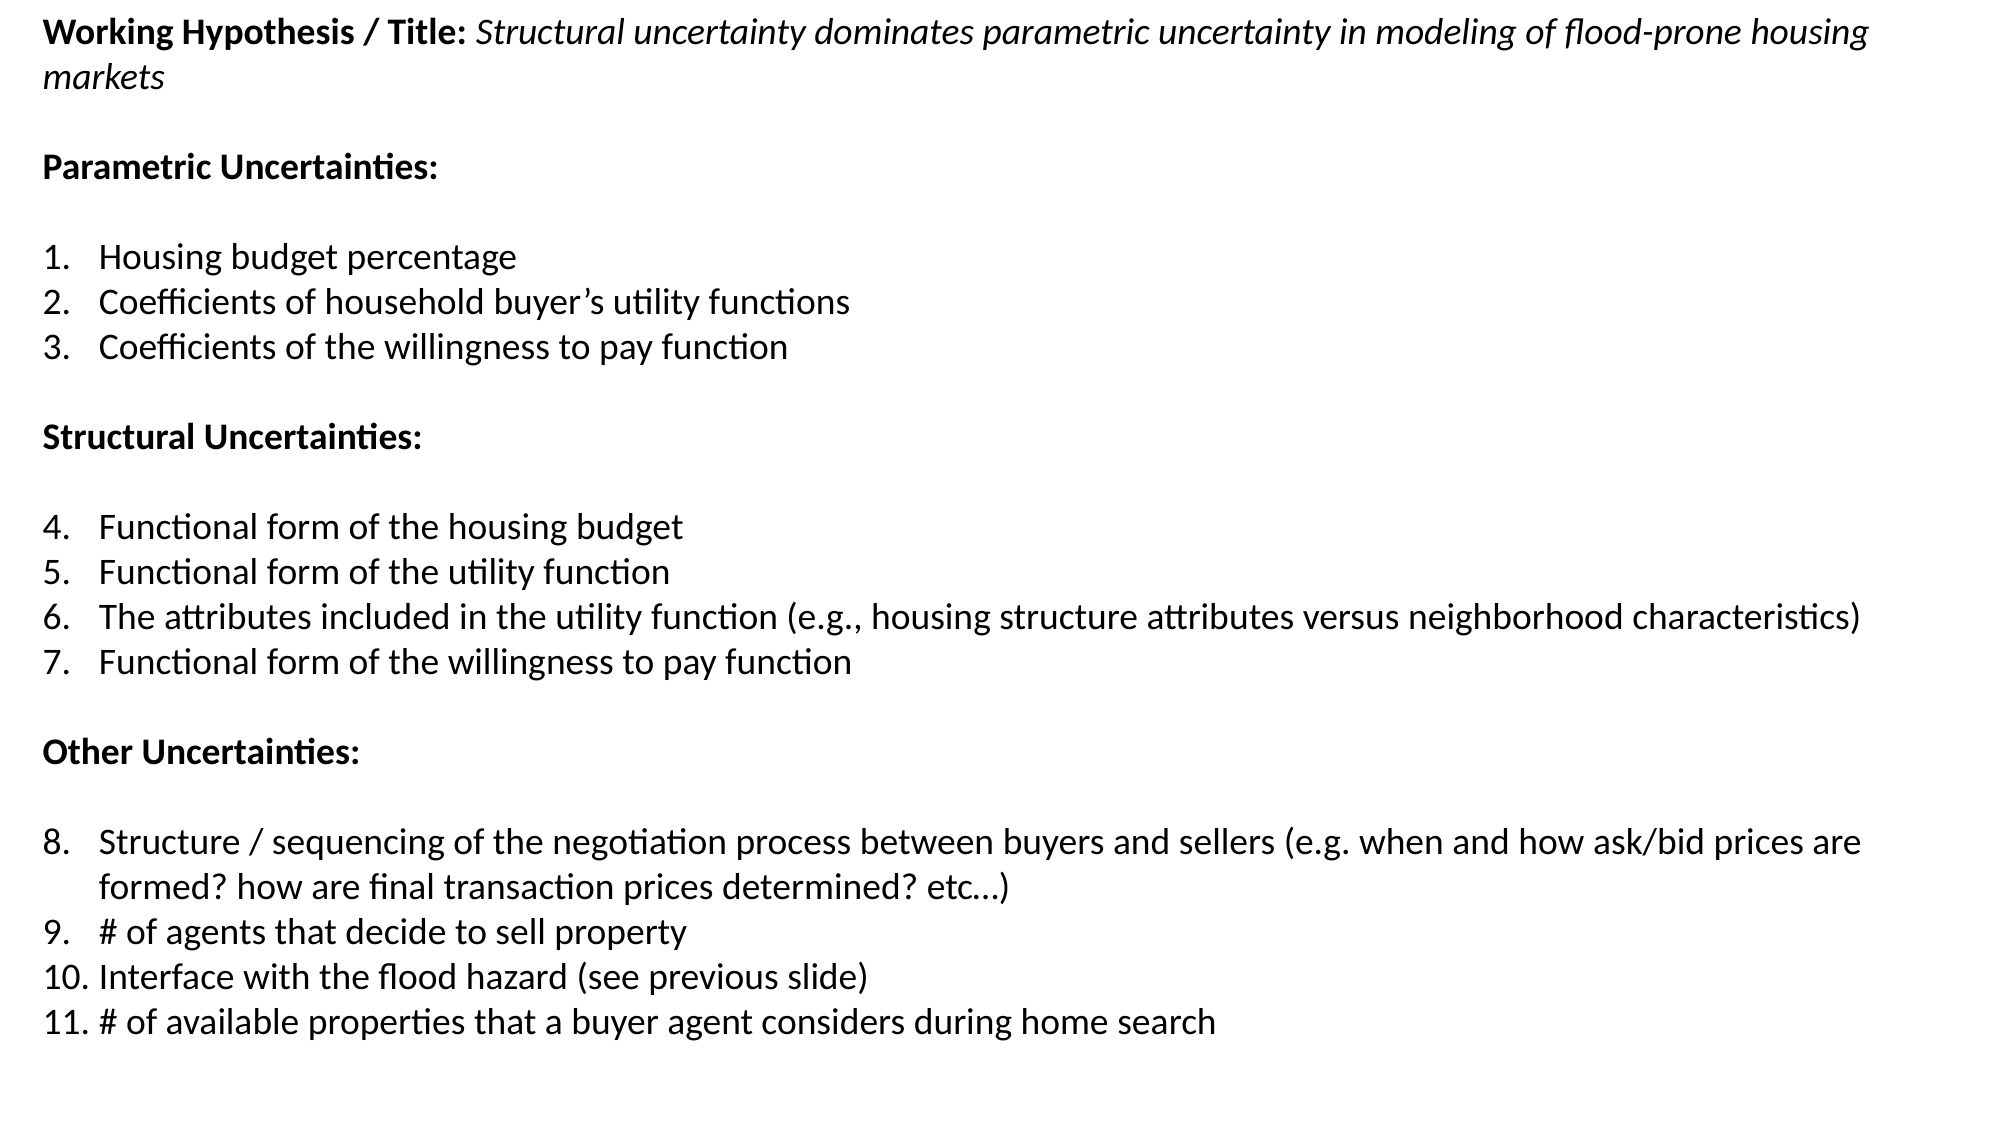

Working Hypothesis / Title: Structural uncertainty dominates parametric uncertainty in modeling of flood-prone housing markets

Parametric Uncertainties:

Housing budget percentage
Coefficients of household buyer’s utility functions
Coefficients of the willingness to pay function

Structural Uncertainties:

Functional form of the housing budget
Functional form of the utility function
The attributes included in the utility function (e.g., housing structure attributes versus neighborhood characteristics)
Functional form of the willingness to pay function

Other Uncertainties:

Structure / sequencing of the negotiation process between buyers and sellers (e.g. when and how ask/bid prices are formed? how are final transaction prices determined? etc…)
# of agents that decide to sell property
Interface with the flood hazard (see previous slide)
# of available properties that a buyer agent considers during home search